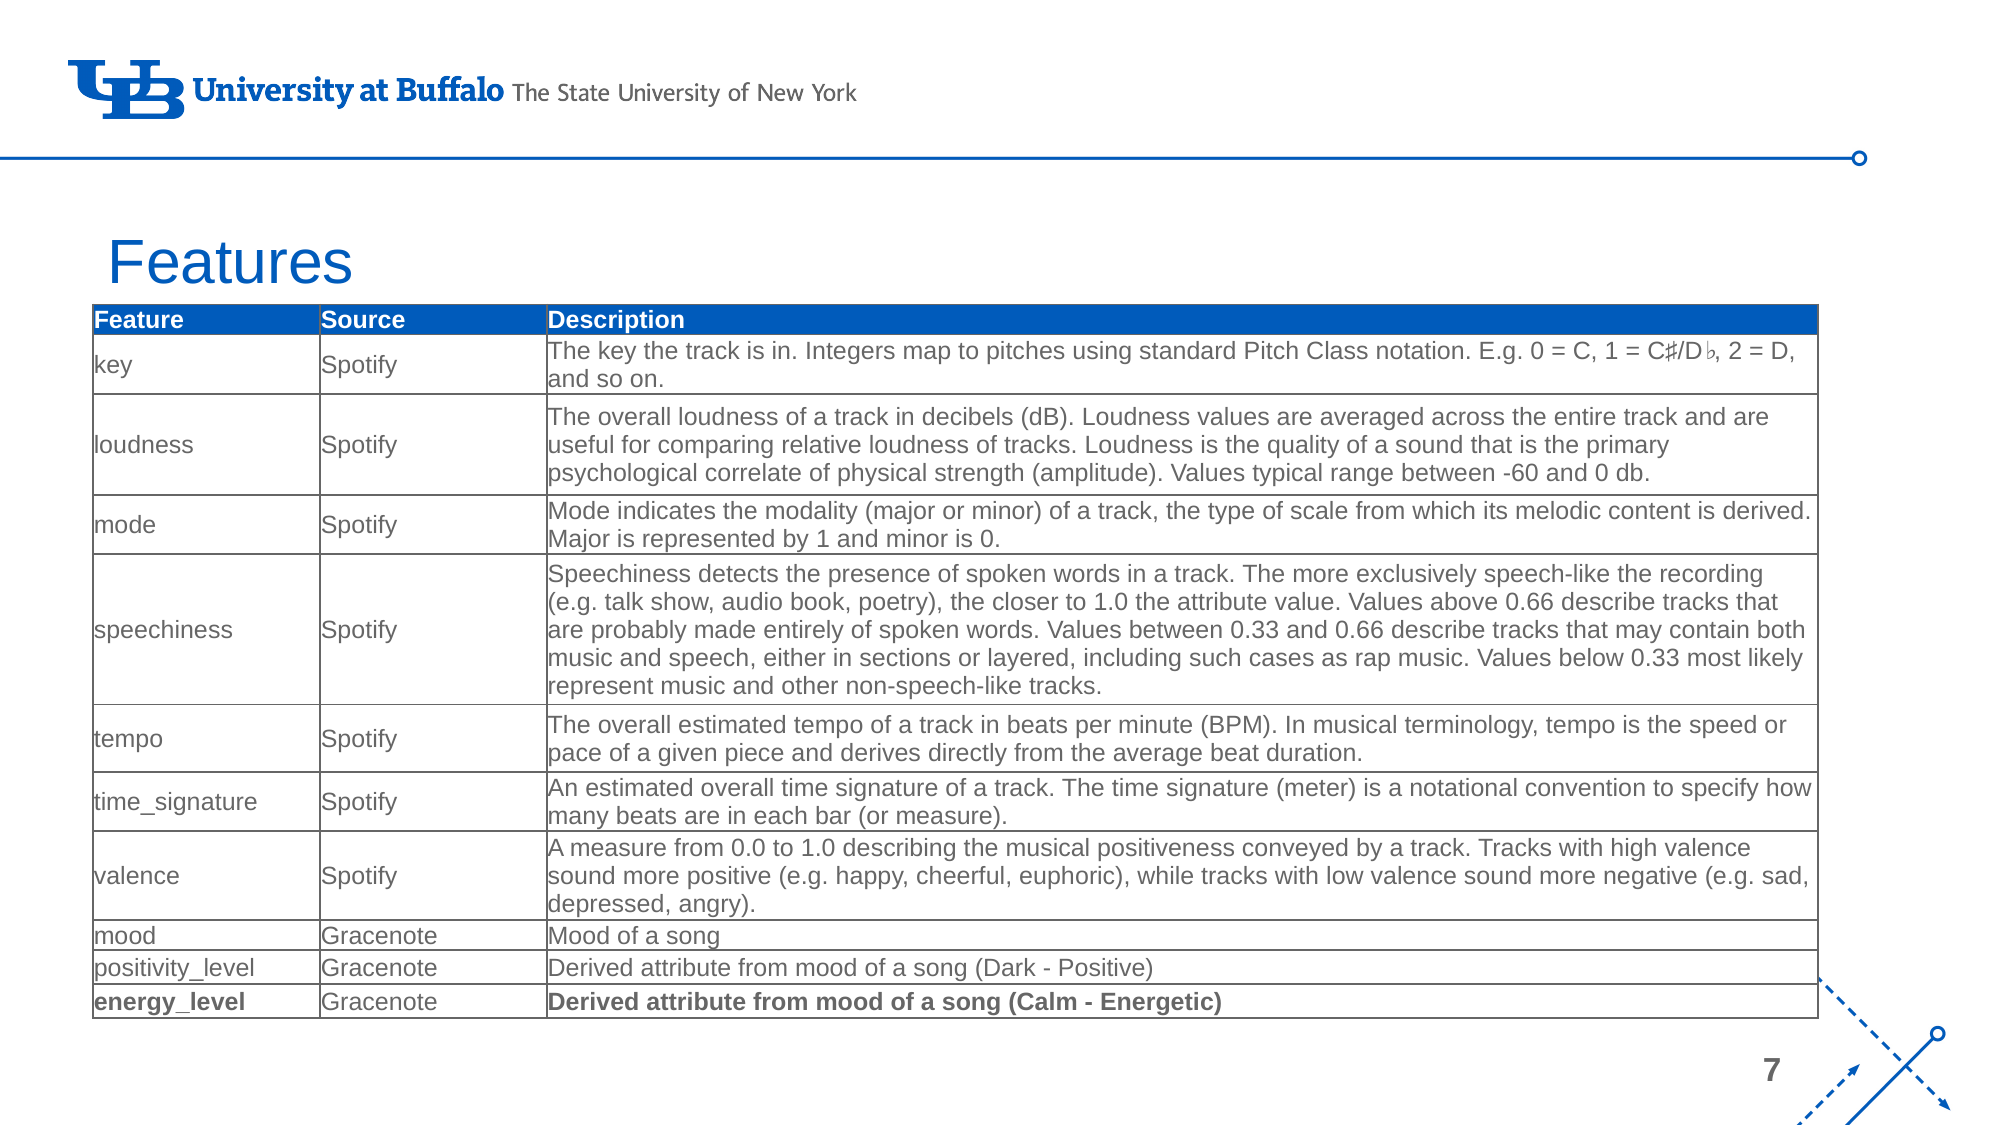

# Features
| Feature | Source | Description |
| --- | --- | --- |
| key | Spotify | The key the track is in. Integers map to pitches using standard Pitch Class notation. E.g. 0 = C, 1 = C♯/D♭, 2 = D, and so on. |
| loudness | Spotify | The overall loudness of a track in decibels (dB). Loudness values are averaged across the entire track and are useful for comparing relative loudness of tracks. Loudness is the quality of a sound that is the primary psychological correlate of physical strength (amplitude). Values typical range between -60 and 0 db. |
| mode | Spotify | Mode indicates the modality (major or minor) of a track, the type of scale from which its melodic content is derived. Major is represented by 1 and minor is 0. |
| speechiness | Spotify | Speechiness detects the presence of spoken words in a track. The more exclusively speech-like the recording (e.g. talk show, audio book, poetry), the closer to 1.0 the attribute value. Values above 0.66 describe tracks that are probably made entirely of spoken words. Values between 0.33 and 0.66 describe tracks that may contain both music and speech, either in sections or layered, including such cases as rap music. Values below 0.33 most likely represent music and other non-speech-like tracks. |
| tempo | Spotify | The overall estimated tempo of a track in beats per minute (BPM). In musical terminology, tempo is the speed or pace of a given piece and derives directly from the average beat duration. |
| time\_signature | Spotify | An estimated overall time signature of a track. The time signature (meter) is a notational convention to specify how many beats are in each bar (or measure). |
| valence | Spotify | A measure from 0.0 to 1.0 describing the musical positiveness conveyed by a track. Tracks with high valence sound more positive (e.g. happy, cheerful, euphoric), while tracks with low valence sound more negative (e.g. sad, depressed, angry). |
| mood | Gracenote | Mood of a song |
| positivity\_level | Gracenote | Derived attribute from mood of a song (Dark - Positive) |
| energy\_level | Gracenote | Derived attribute from mood of a song (Calm - Energetic) |